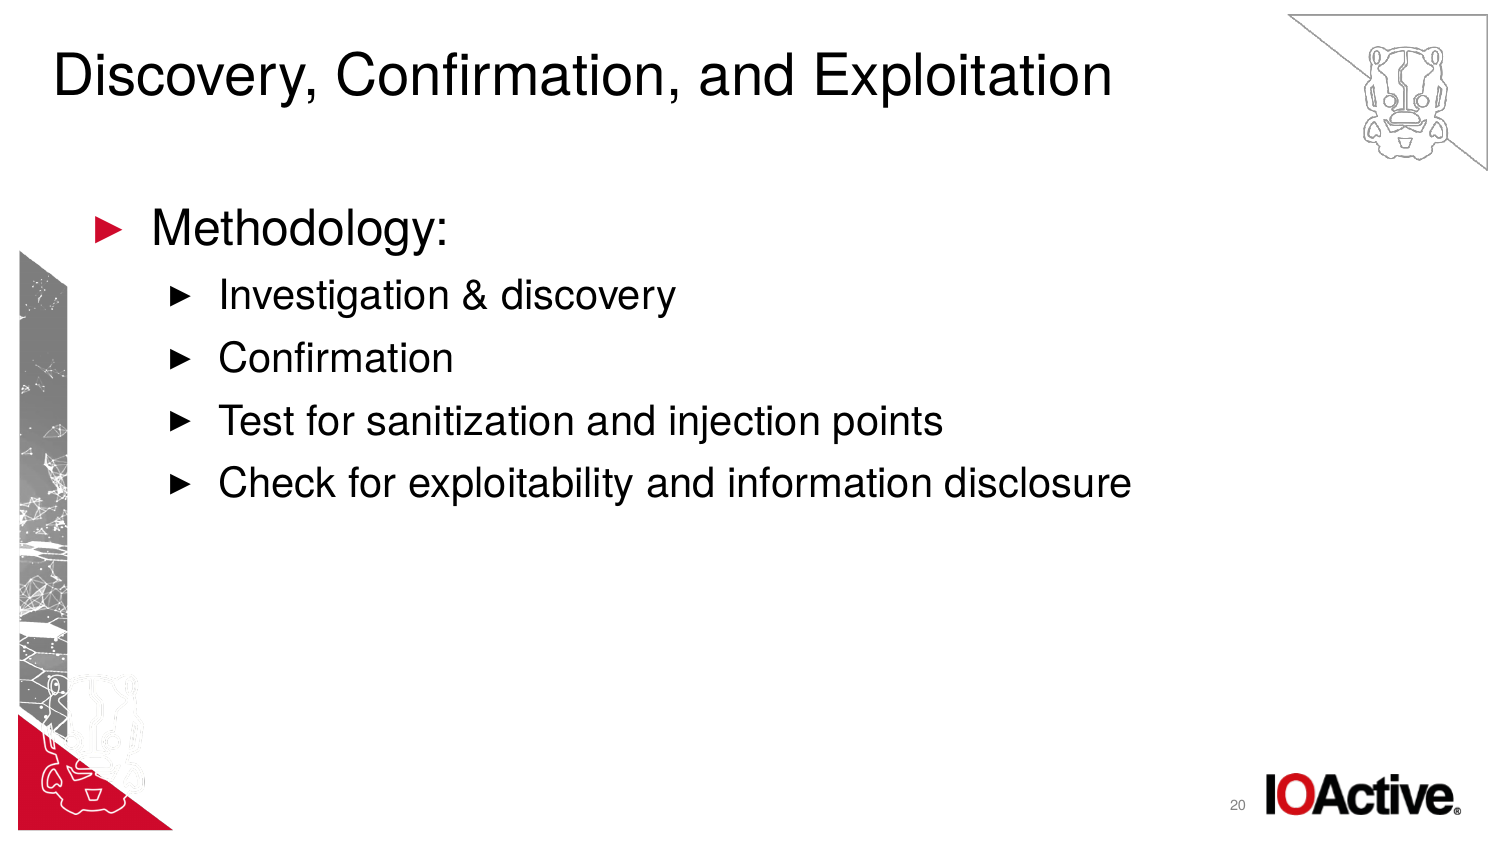

# Discovery, Confirmation, and Exploitation
Methodology:
Investigation & discovery
Confirmation
Test for sanitization and injection points
Check for exploitability and information disclosure